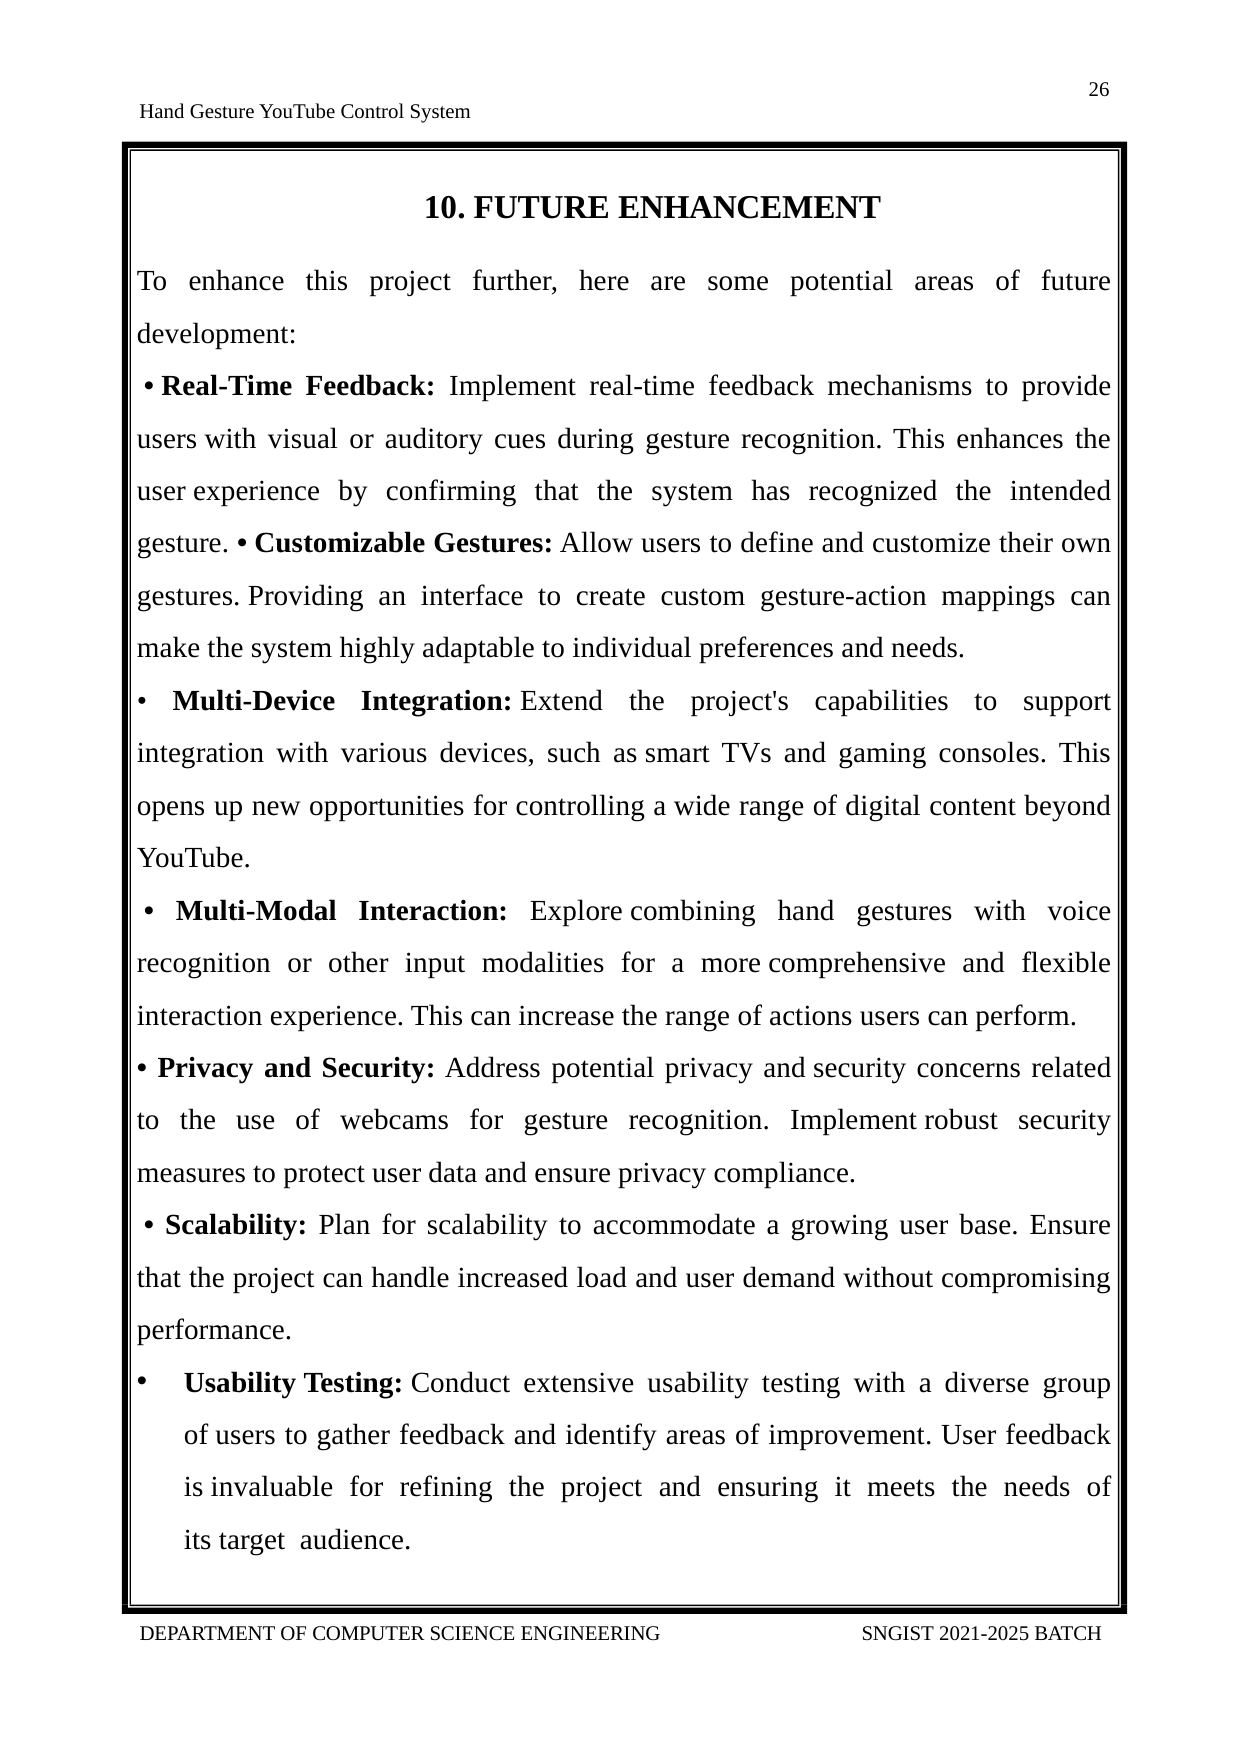

26
Hand Gesture YouTube Control System

10. FUTURE ENHANCEMENT

To enhance this project further, here are some potential areas of future development:
 • Real-Time Feedback: Implement real-time feedback mechanisms to provide users with visual or auditory cues during gesture recognition. This enhances the user experience by confirming that the system has recognized the intended gesture. • Customizable Gestures: Allow users to define and customize their own gestures. Providing an interface to create custom gesture-action mappings can make the system highly adaptable to individual preferences and needs.
• Multi-Device Integration: Extend the project's capabilities to support integration with various devices, such as smart TVs and gaming consoles. This opens up new opportunities for controlling a wide range of digital content beyond YouTube.
 • Multi-Modal Interaction: Explore combining hand gestures with voice recognition or other input modalities for a more comprehensive and flexible interaction experience. This can increase the range of actions users can perform.
• Privacy and Security: Address potential privacy and security concerns related to the use of webcams for gesture recognition. Implement robust security measures to protect user data and ensure privacy compliance.
 • Scalability: Plan for scalability to accommodate a growing user base. Ensure that the project can handle increased load and user demand without compromising performance.
Usability Testing: Conduct extensive usability testing with a diverse group of users to gather feedback and identify areas of improvement. User feedback is invaluable for refining the project and ensuring it meets the needs of its target  audience.

DEPARTMENT OF COMPUTER SCIENCE ENGINEERING
SNGIST 2021-2025 BATCH